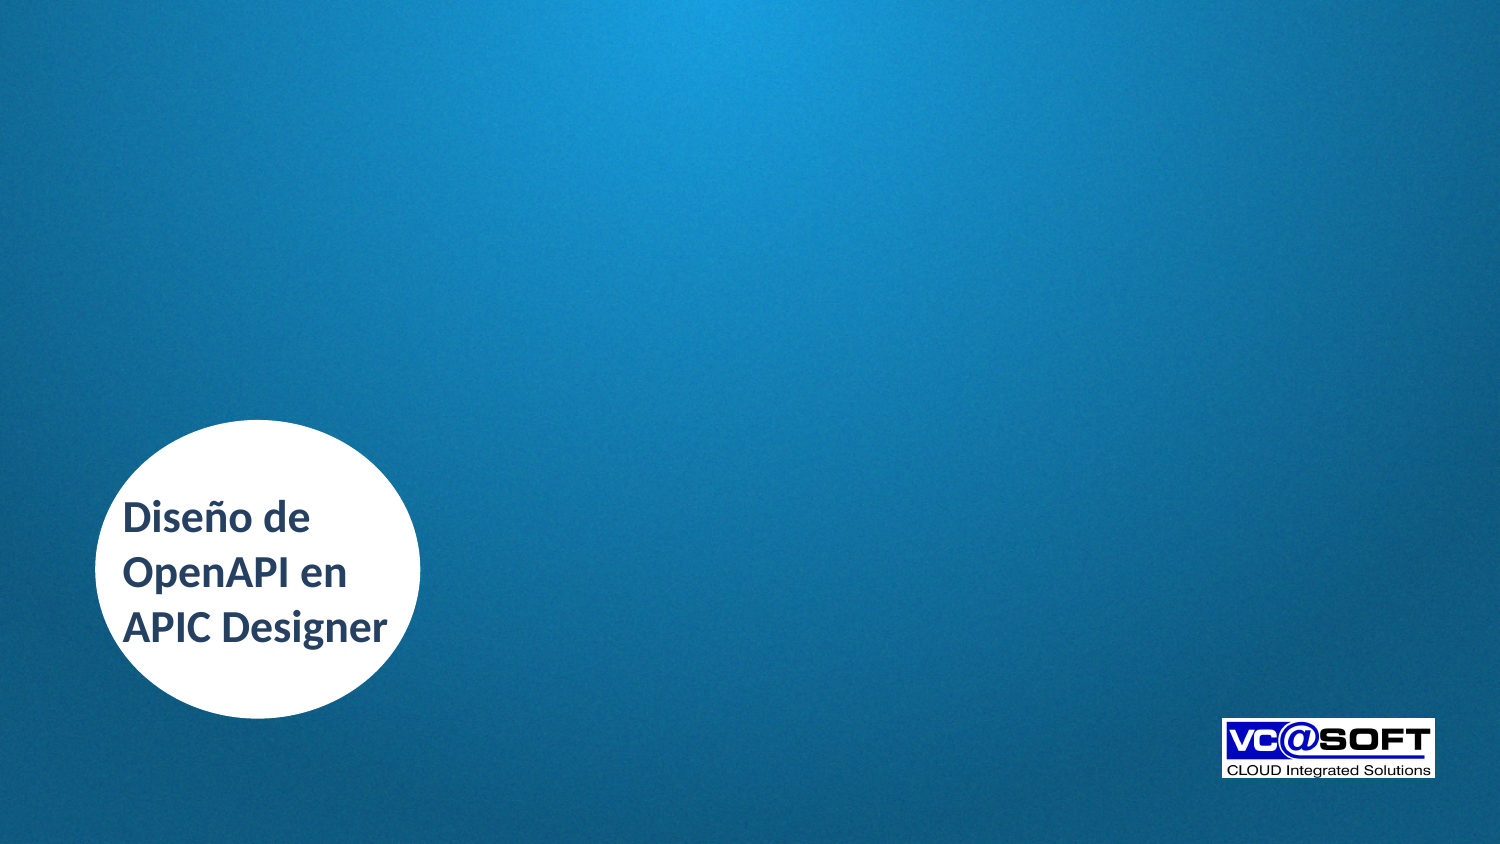

# Diseño de OpenAPI en APIC Designer